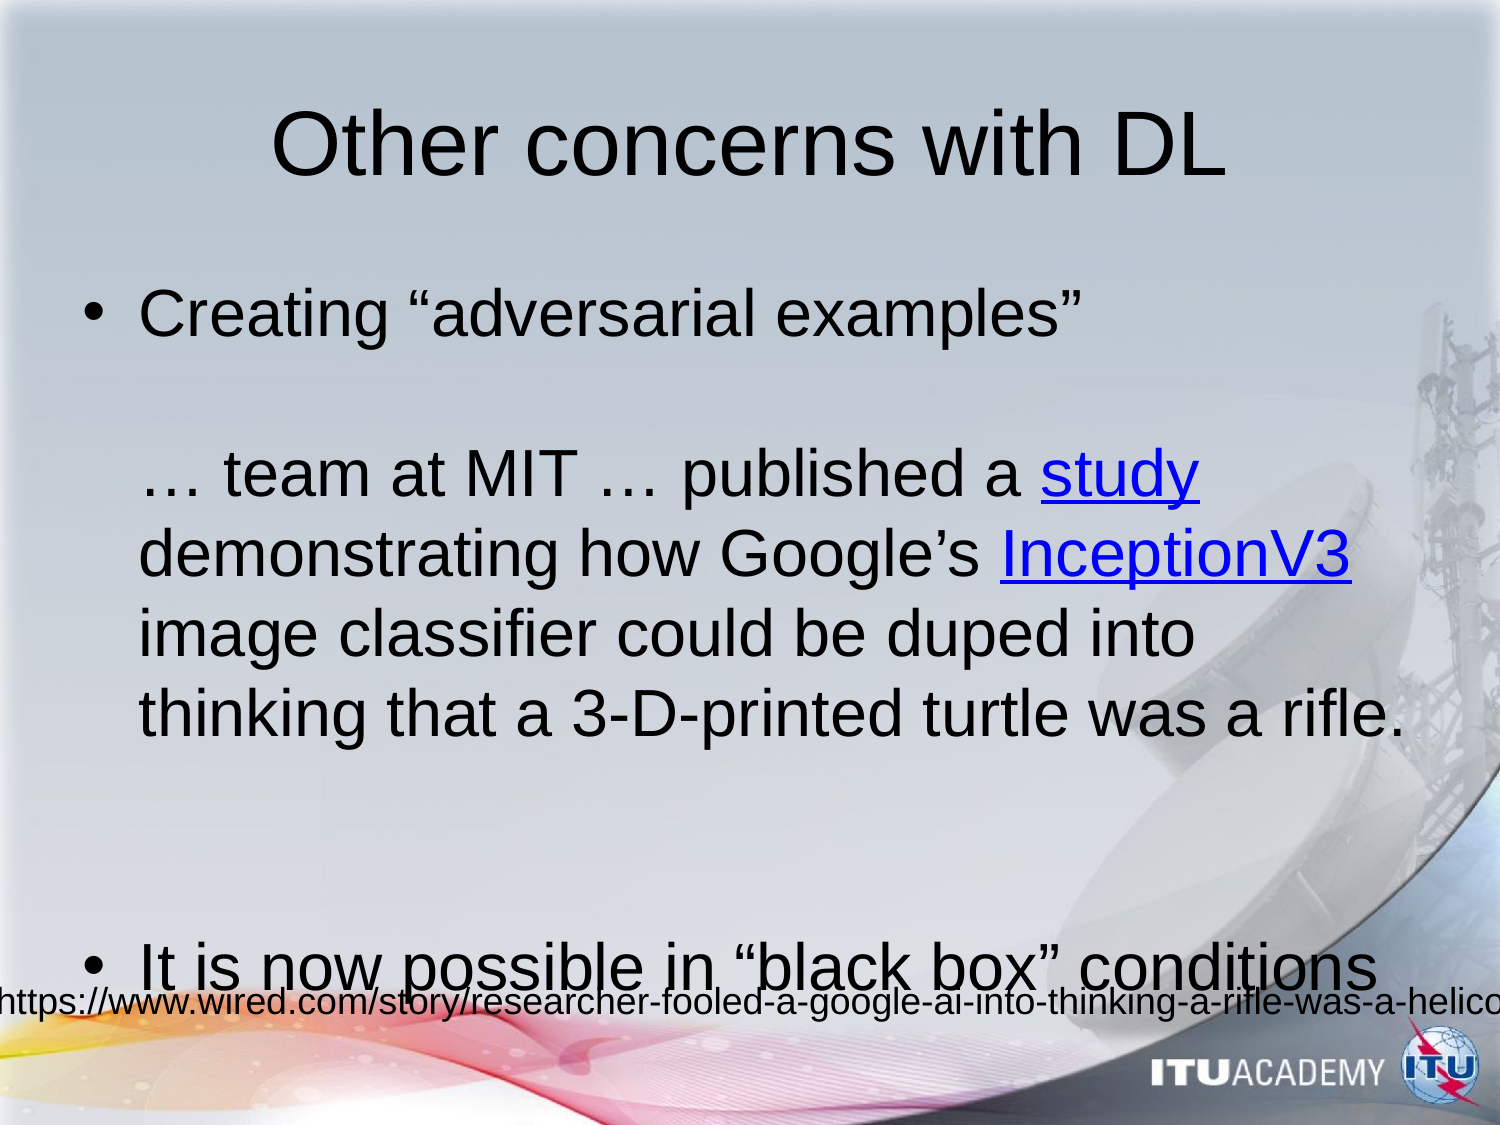

# Other concerns with DL
Creating “adversarial examples”
… team at MIT … published a study demonstrating how Google’s InceptionV3 image classifier could be duped into thinking that a 3-D-printed turtle was a rifle.
It is now possible in “black box” conditions
https://www.wired.com/story/researcher-fooled-a-google-ai-into-thinking-a-rifle-was-a-helicopter/